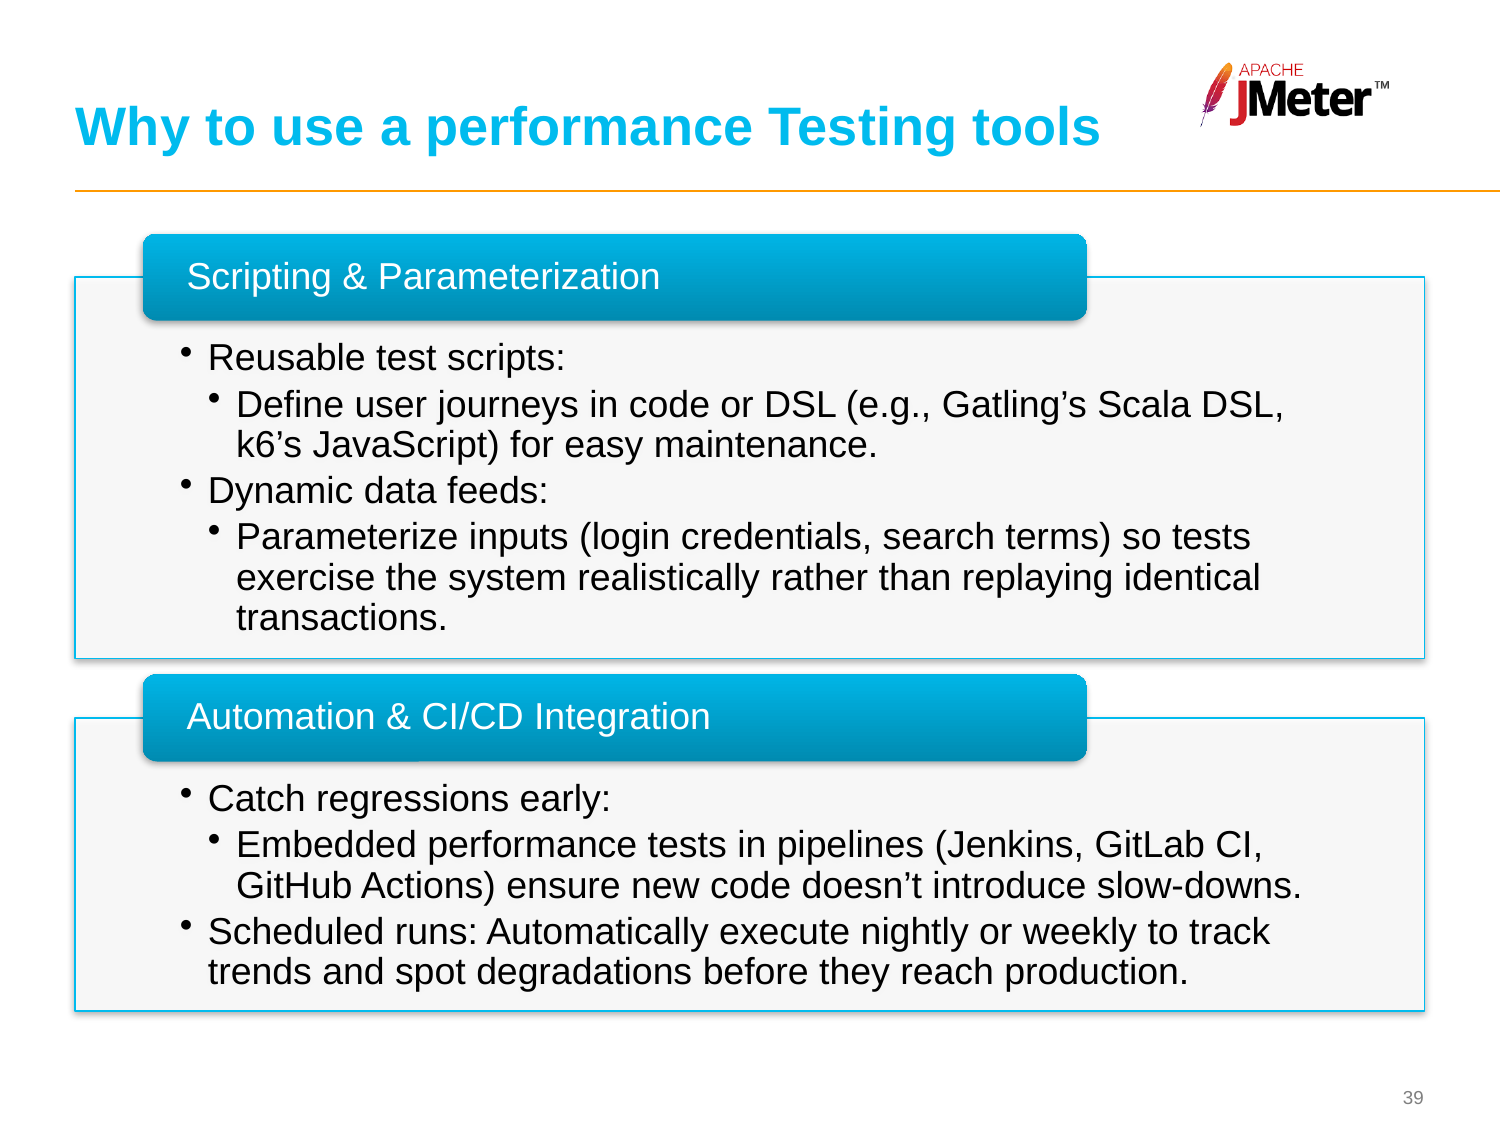

# Why to use a performance Testing tools
Reusable test scripts:
Define user journeys in code or DSL (e.g., Gatling’s Scala DSL, k6’s JavaScript) for easy maintenance.
Dynamic data feeds:
Parameterize inputs (login credentials, search terms) so tests exercise the system realistically rather than replaying identical transactions.
Scripting & Parameterization
Catch regressions early:
Embedded performance tests in pipelines (Jenkins, GitLab CI, GitHub Actions) ensure new code doesn’t introduce slow-downs.
Scheduled runs: Automatically execute nightly or weekly to track trends and spot degradations before they reach production.
Automation & CI/CD Integration